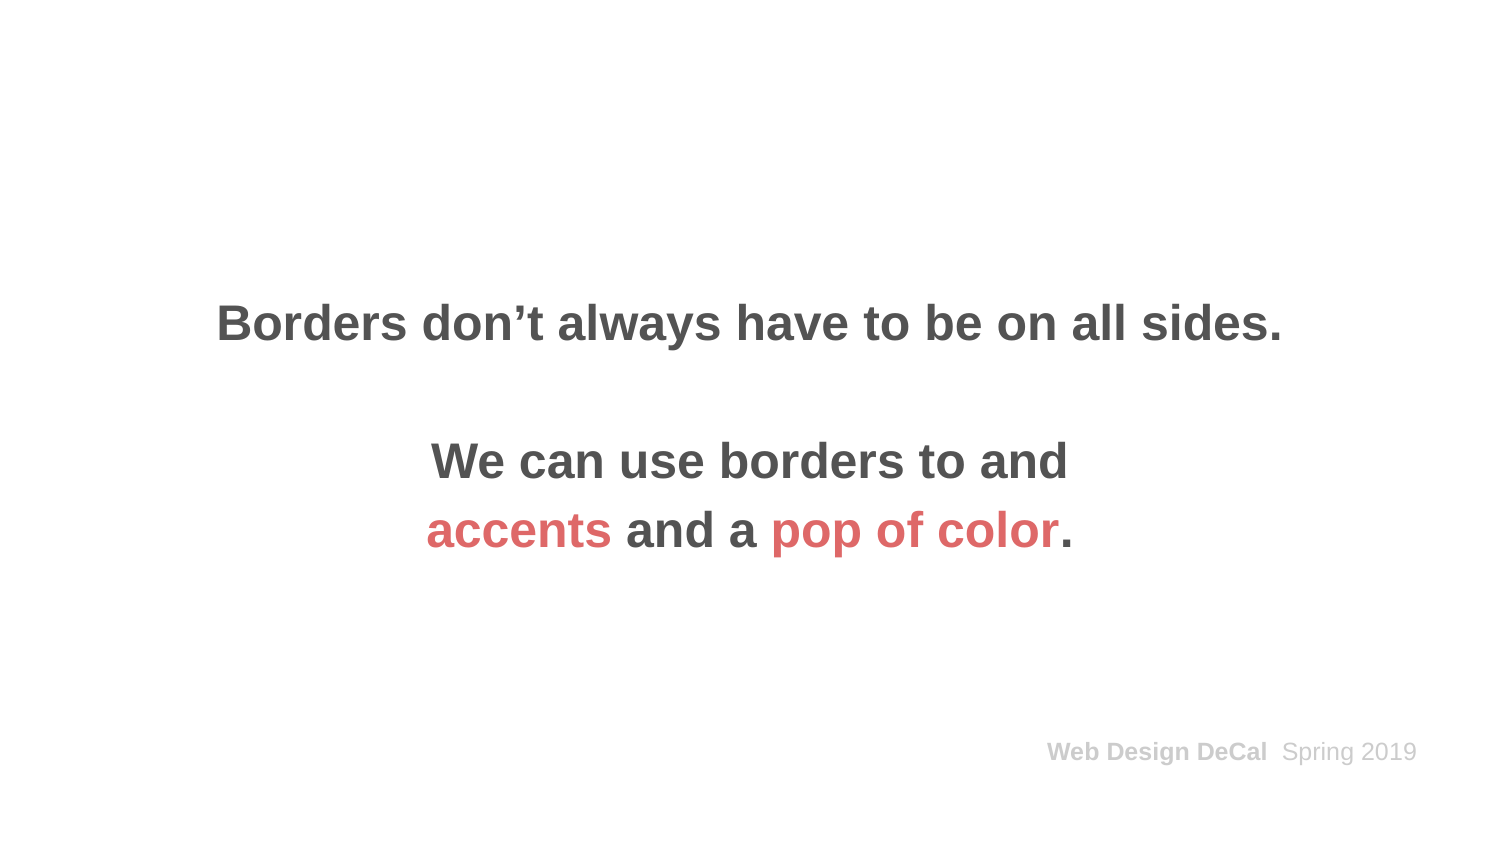

# Borders don’t always have to be on all sides.

We can use borders to and
accents and a pop of color.